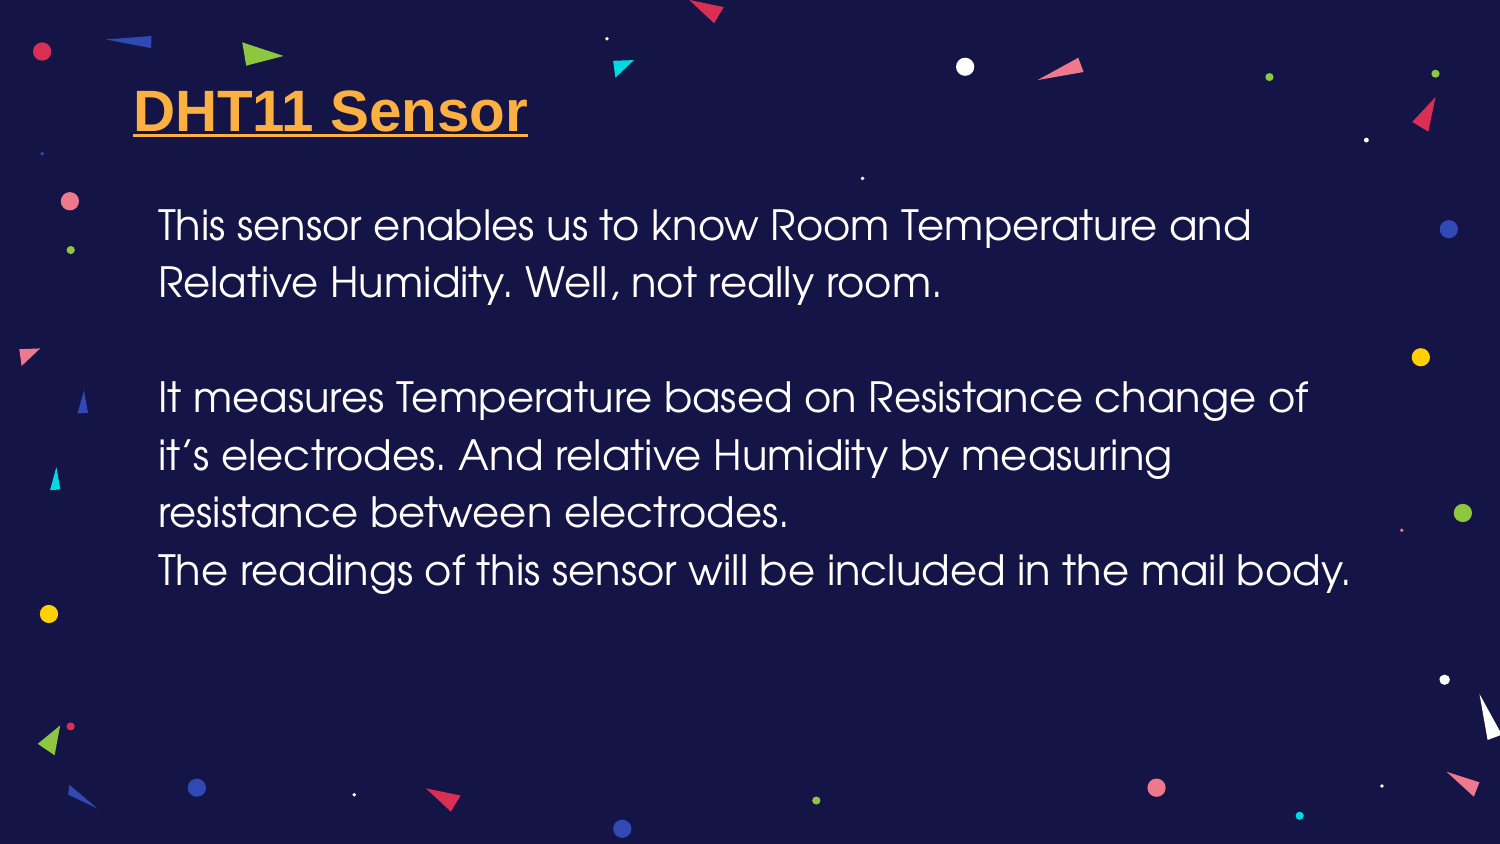

DHT11 Sensor
This sensor enables us to know Room Temperature and Relative Humidity. Well, not really room.

It measures Temperature based on Resistance change of it’s electrodes. And relative Humidity by measuring resistance between electrodes.
The readings of this sensor will be included in the mail body.